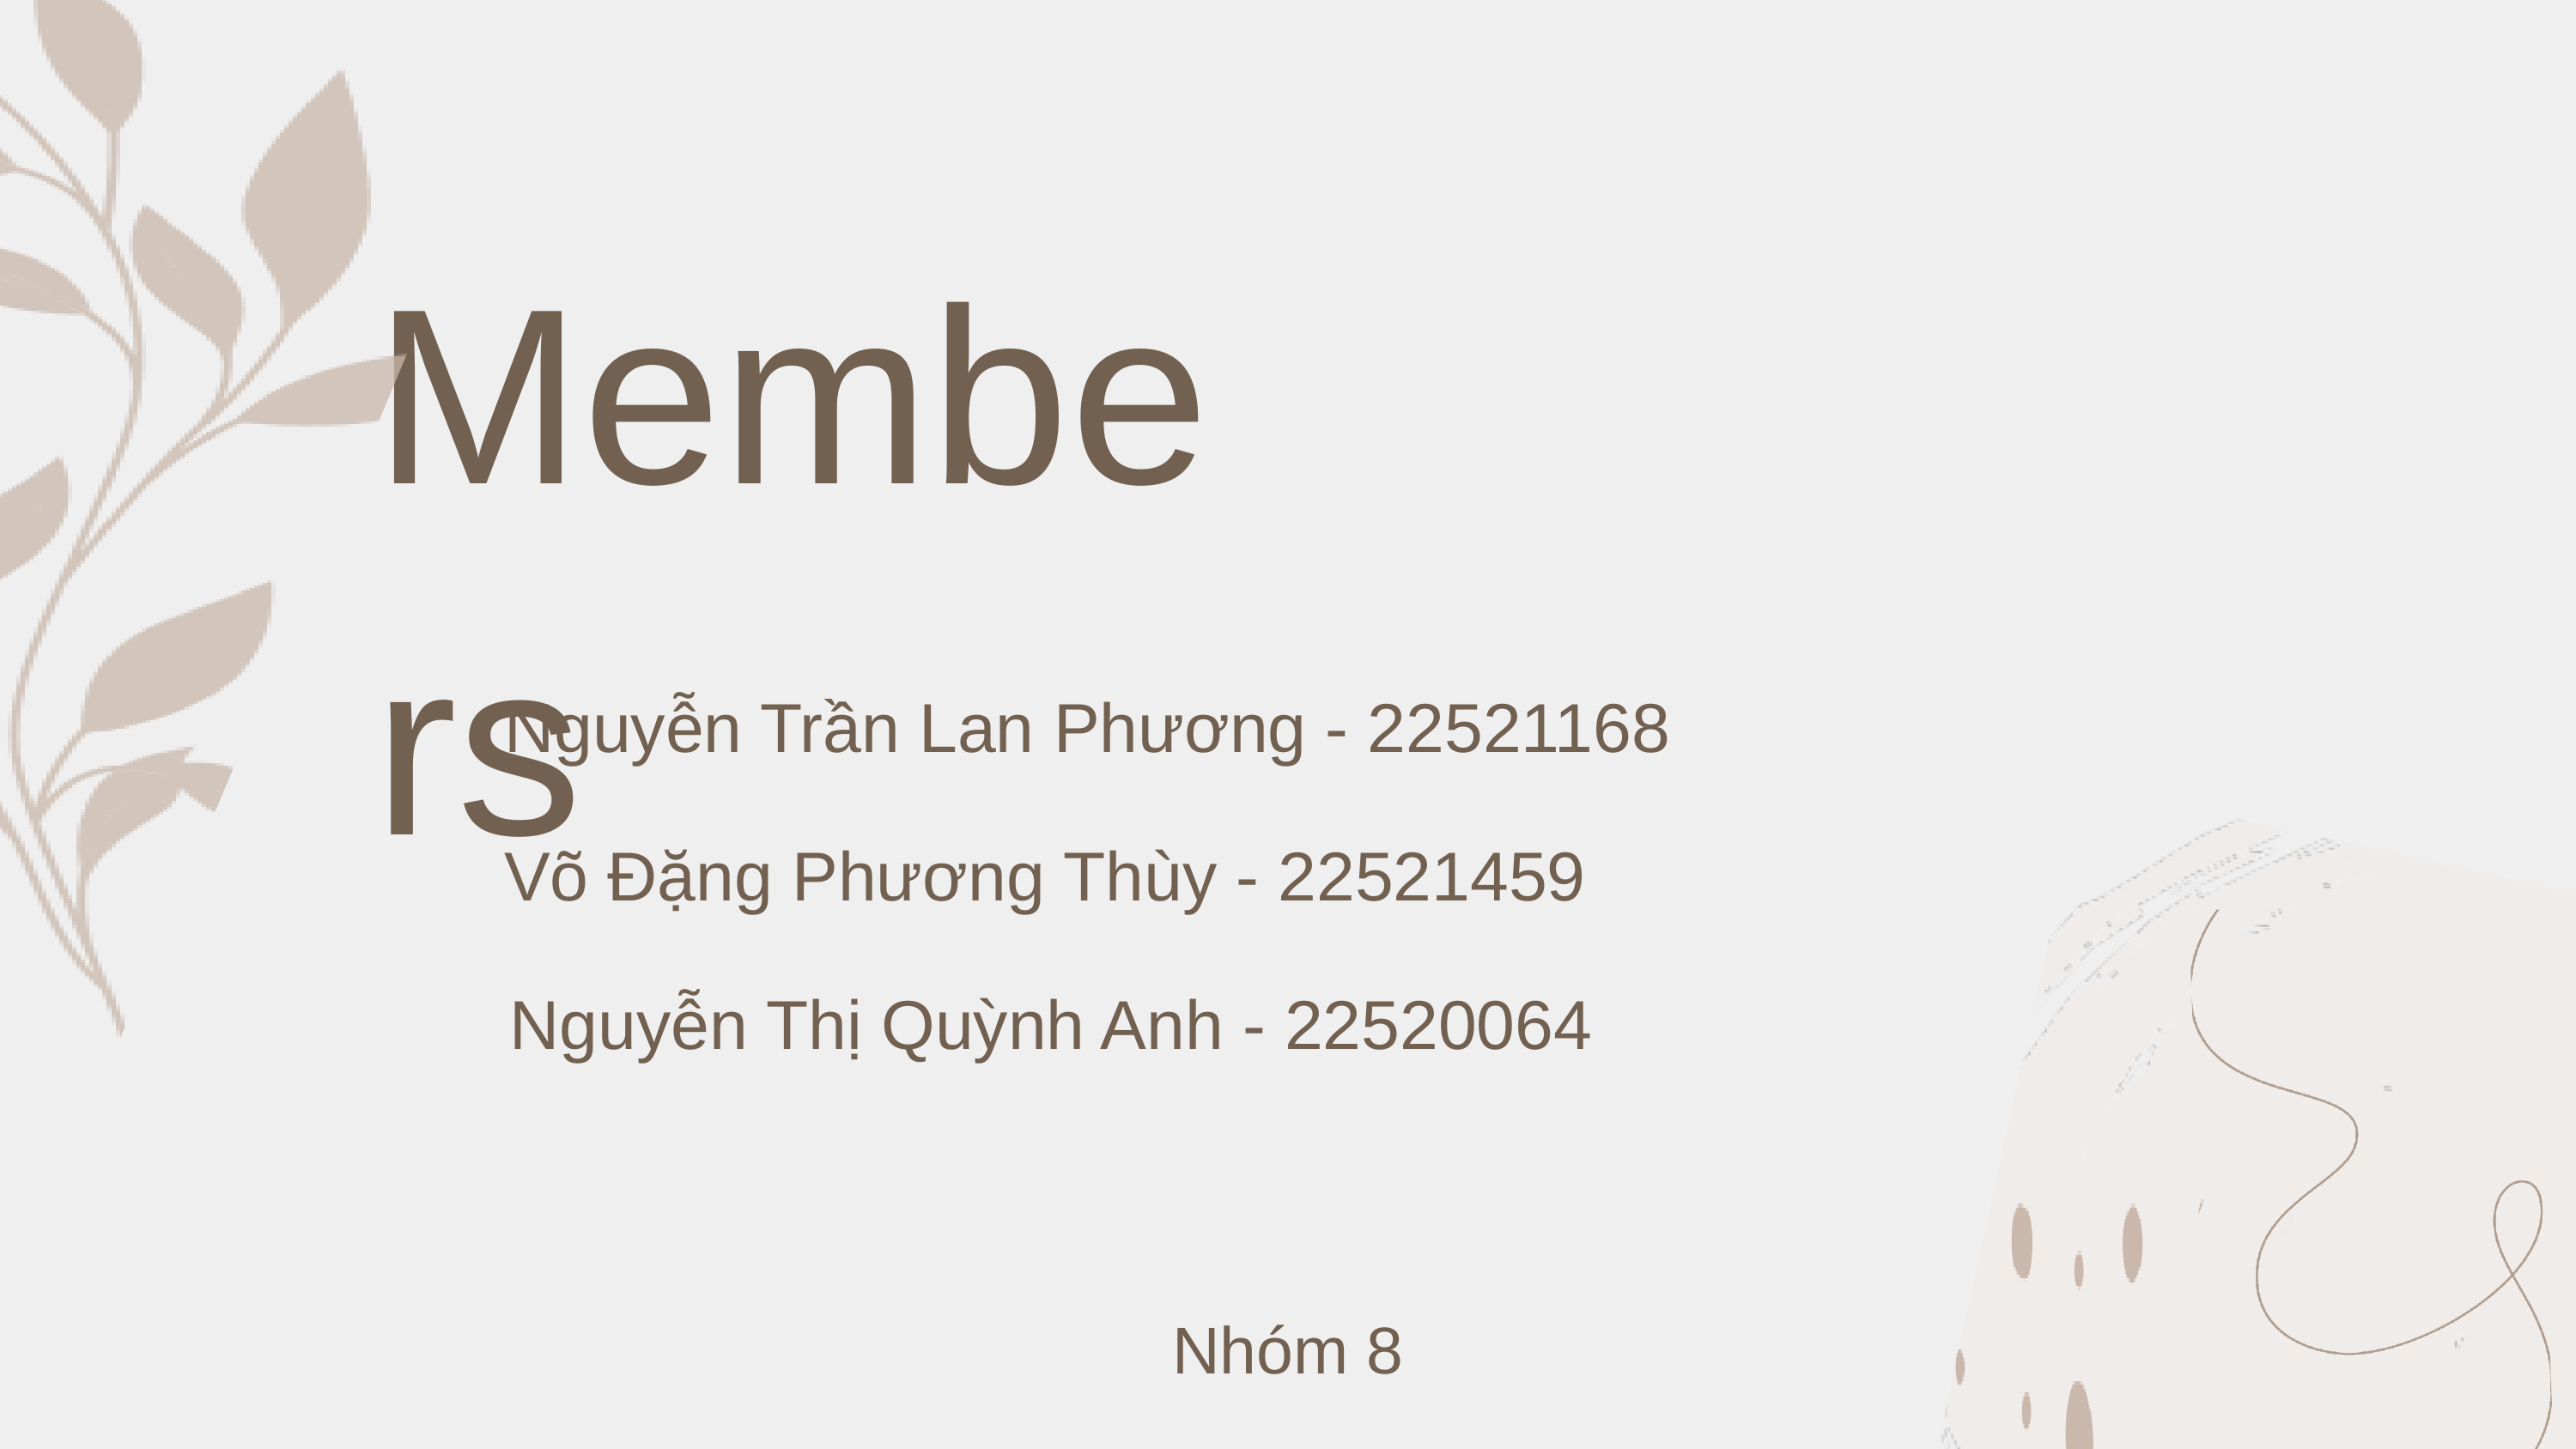

Members
Nguyễn Trần Lan Phương - 22521168
Võ Đặng Phương Thùy - 22521459

Nguyễn Thị Quỳnh Anh - 22520064

Nhóm 8